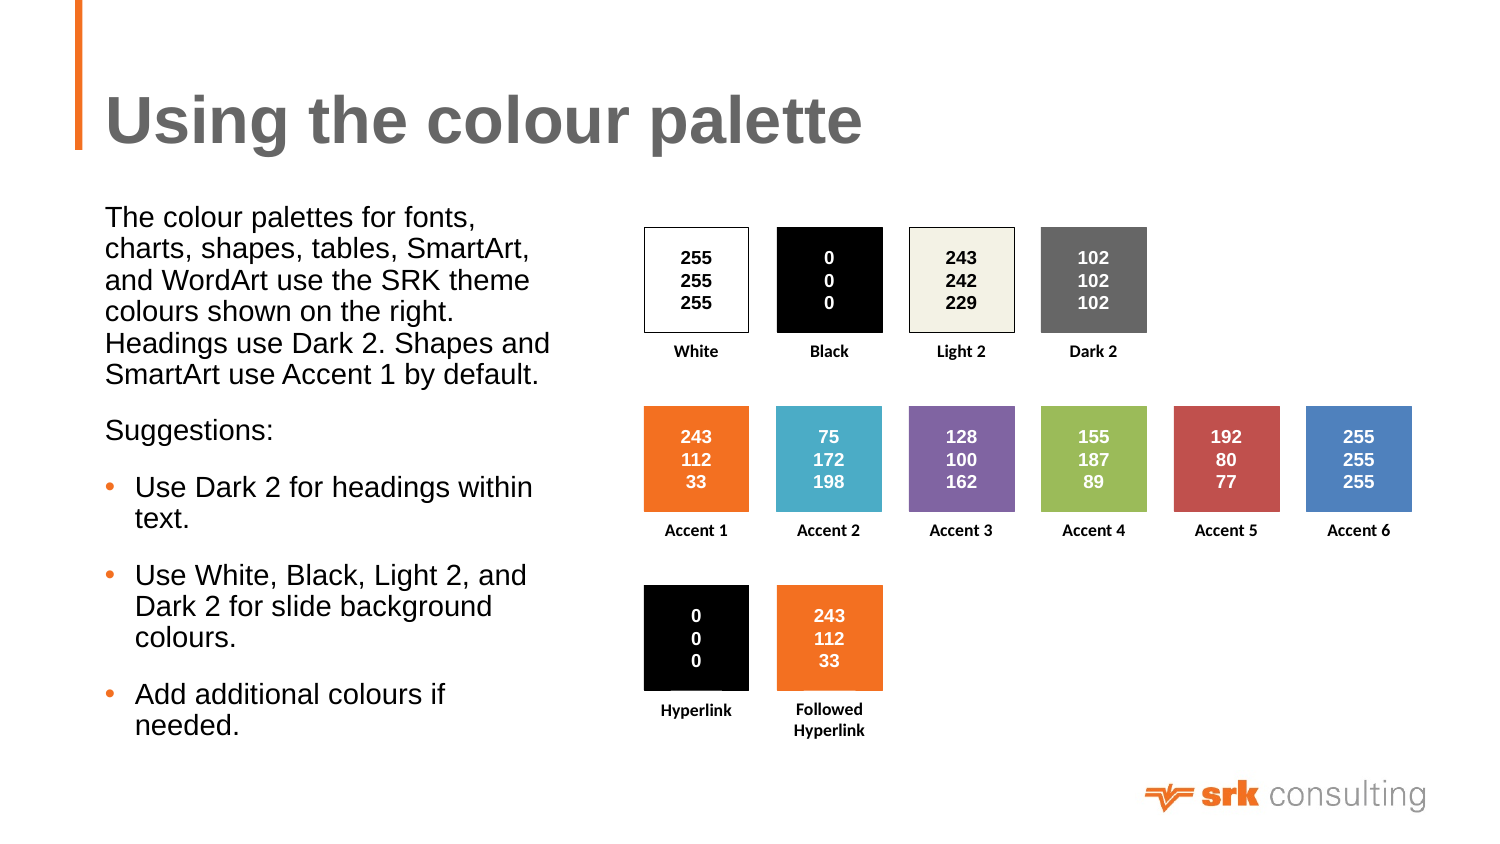

# Using the colour palette
The colour palettes for fonts, charts, shapes, tables, SmartArt, and WordArt use the SRK theme colours shown on the right. Headings use Dark 2. Shapes and SmartArt use Accent 1 by default.
Suggestions:
Use Dark 2 for headings within text.
Use White, Black, Light 2, and Dark 2 for slide background colours.
Add additional colours if needed.

255
255
255
White
0
0
0
Black
243
242
229
Light 2
102
102
102
Dark 2
243
112
33
Accent 1
75
172
198
Accent 2
128
100
162
Accent 3
155
187
89
Accent 4
192
80
77
Accent 5
255
255
255
Accent 6
0
0
0
Hyperlink
243
112
33
Followed Hyperlink